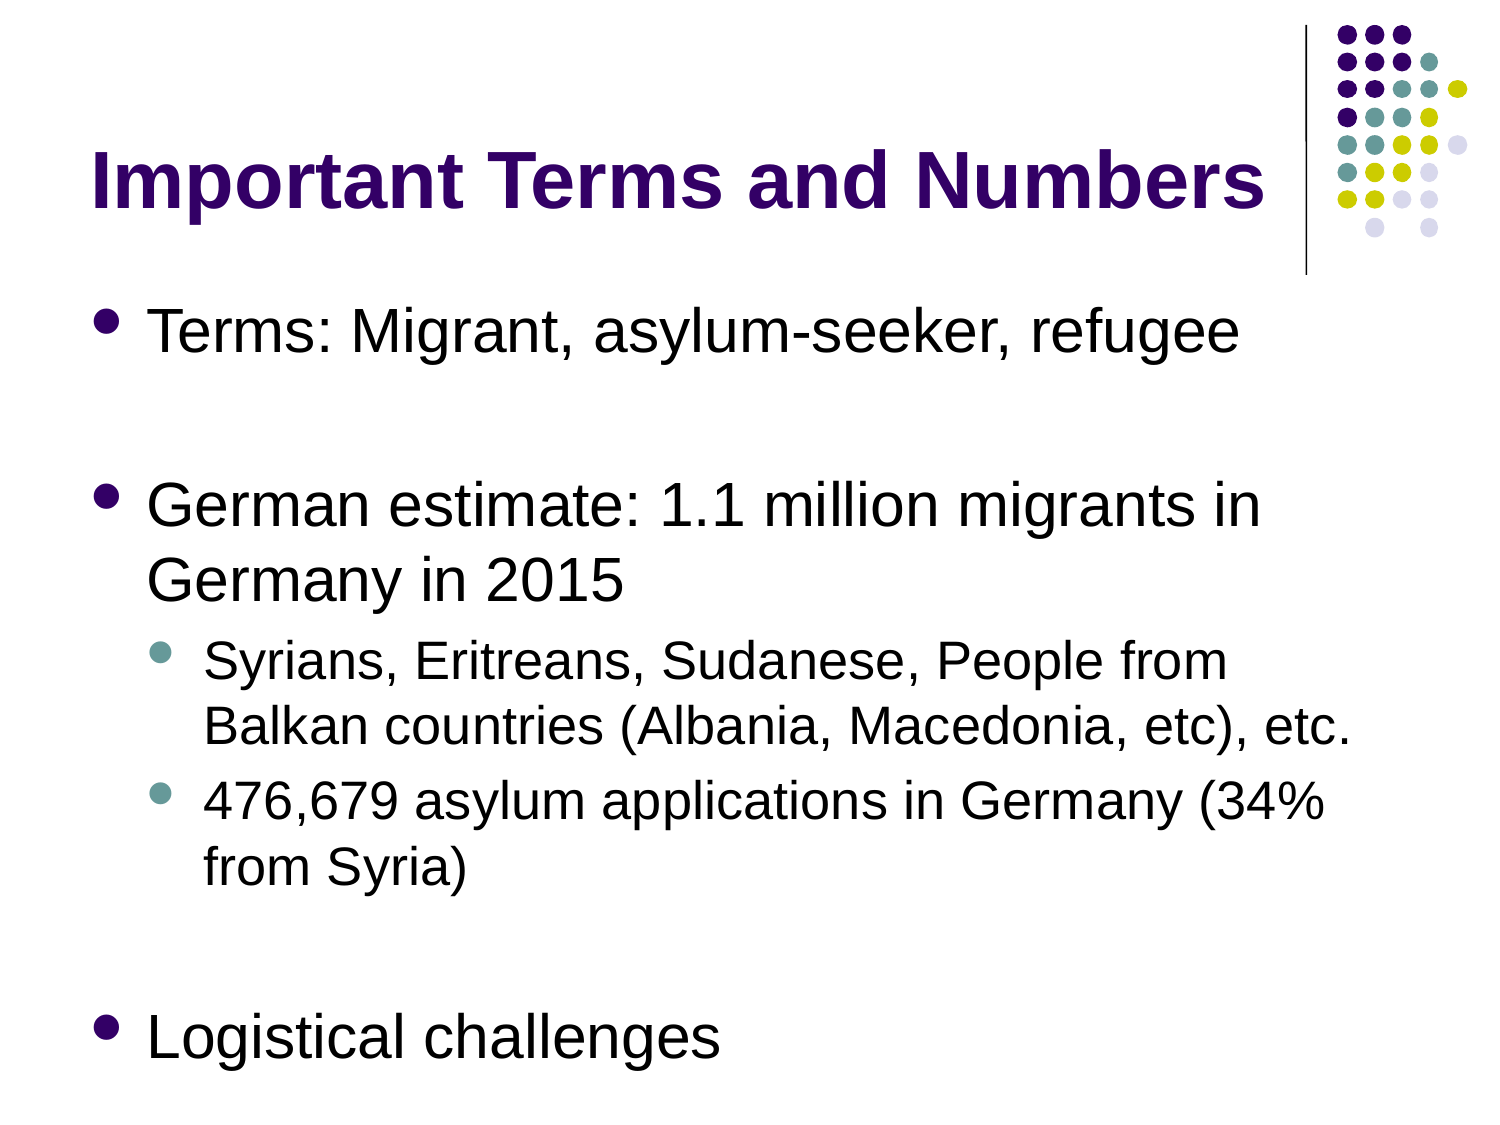

# Important Terms and Numbers
Terms: Migrant, asylum-seeker, refugee

German estimate: 1.1 million migrants in Germany in 2015
Syrians, Eritreans, Sudanese, People from Balkan countries (Albania, Macedonia, etc), etc.
476,679 asylum applications in Germany (34% from Syria)

Logistical challenges